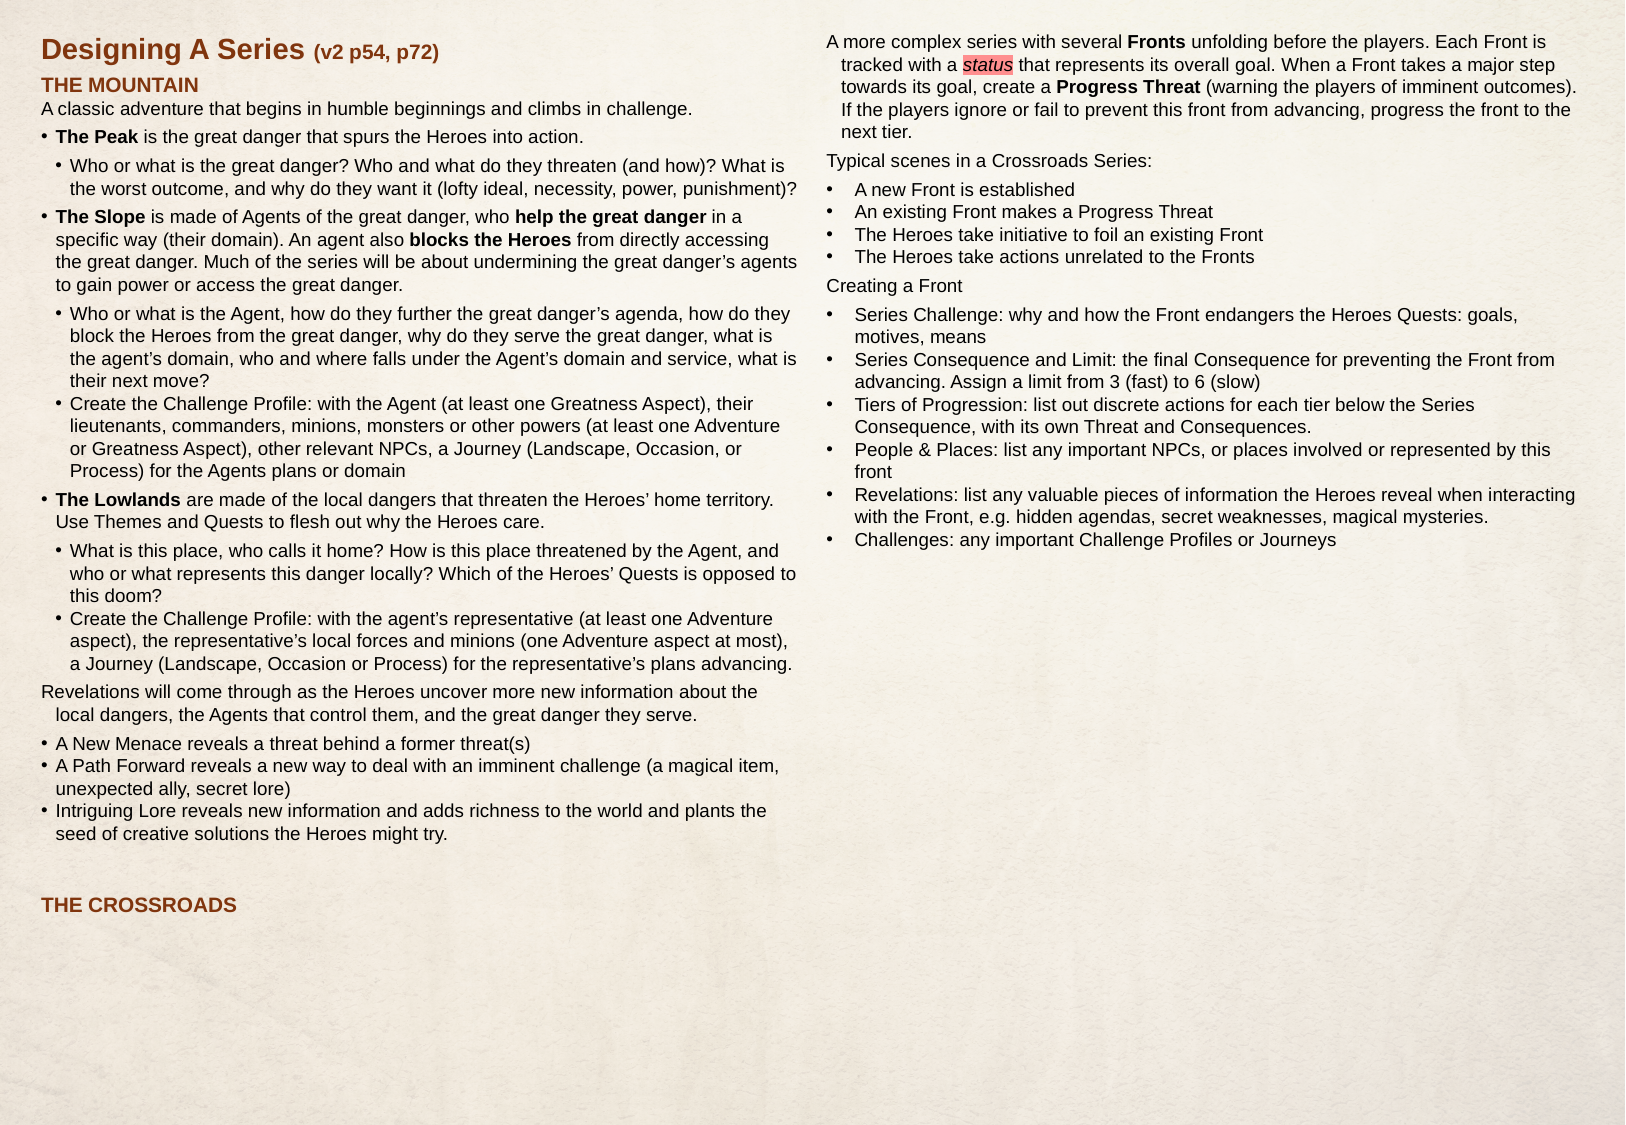

Designing A Series (v2 p54, p72)
THE MOUNTAIN
A classic adventure that begins in humble beginnings and climbs in challenge.
The Peak is the great danger that spurs the Heroes into action.
Who or what is the great danger? Who and what do they threaten (and how)? What is the worst outcome, and why do they want it (lofty ideal, necessity, power, punishment)?
The Slope is made of Agents of the great danger, who help the great danger in a specific way (their domain). An agent also blocks the Heroes from directly accessing the great danger. Much of the series will be about undermining the great danger’s agents to gain power or access the great danger.
Who or what is the Agent, how do they further the great danger’s agenda, how do they block the Heroes from the great danger, why do they serve the great danger, what is the agent’s domain, who and where falls under the Agent’s domain and service, what is their next move?
Create the Challenge Profile: with the Agent (at least one Greatness Aspect), their lieutenants, commanders, minions, monsters or other powers (at least one Adventure or Greatness Aspect), other relevant NPCs, a Journey (Landscape, Occasion, or Process) for the Agents plans or domain
The Lowlands are made of the local dangers that threaten the Heroes’ home territory. Use Themes and Quests to flesh out why the Heroes care.
What is this place, who calls it home? How is this place threatened by the Agent, and who or what represents this danger locally? Which of the Heroes’ Quests is opposed to this doom?
Create the Challenge Profile: with the agent’s representative (at least one Adventure aspect), the representative’s local forces and minions (one Adventure aspect at most),  a Journey (Landscape, Occasion or Process) for the representative’s plans advancing.
Revelations will come through as the Heroes uncover more new information about the local dangers, the Agents that control them, and the great danger they serve.
A New Menace reveals a threat behind a former threat(s)
A Path Forward reveals a new way to deal with an imminent challenge (a magical item, unexpected ally, secret lore)
Intriguing Lore reveals new information and adds richness to the world and plants the seed of creative solutions the Heroes might try.

THE CROSSROADS
A more complex series with several Fronts unfolding before the players. Each Front is tracked with a status that represents its overall goal. When a Front takes a major step towards its goal, create a Progress Threat (warning the players of imminent outcomes). If the players ignore or fail to prevent this front from advancing, progress the front to the next tier.
Typical scenes in a Crossroads Series:
A new Front is established
An existing Front makes a Progress Threat
The Heroes take initiative to foil an existing Front
The Heroes take actions unrelated to the Fronts
Creating a Front
Series Challenge: why and how the Front endangers the Heroes Quests: goals, motives, means
Series Consequence and Limit: the final Consequence for preventing the Front from advancing. Assign a limit from 3 (fast) to 6 (slow)
Tiers of Progression: list out discrete actions for each tier below the Series Consequence, with its own Threat and Consequences.
People & Places: list any important NPCs, or places involved or represented by this front
Revelations: list any valuable pieces of information the Heroes reveal when interacting with the Front, e.g. hidden agendas, secret weaknesses, magical mysteries.
Challenges: any important Challenge Profiles or Journeys